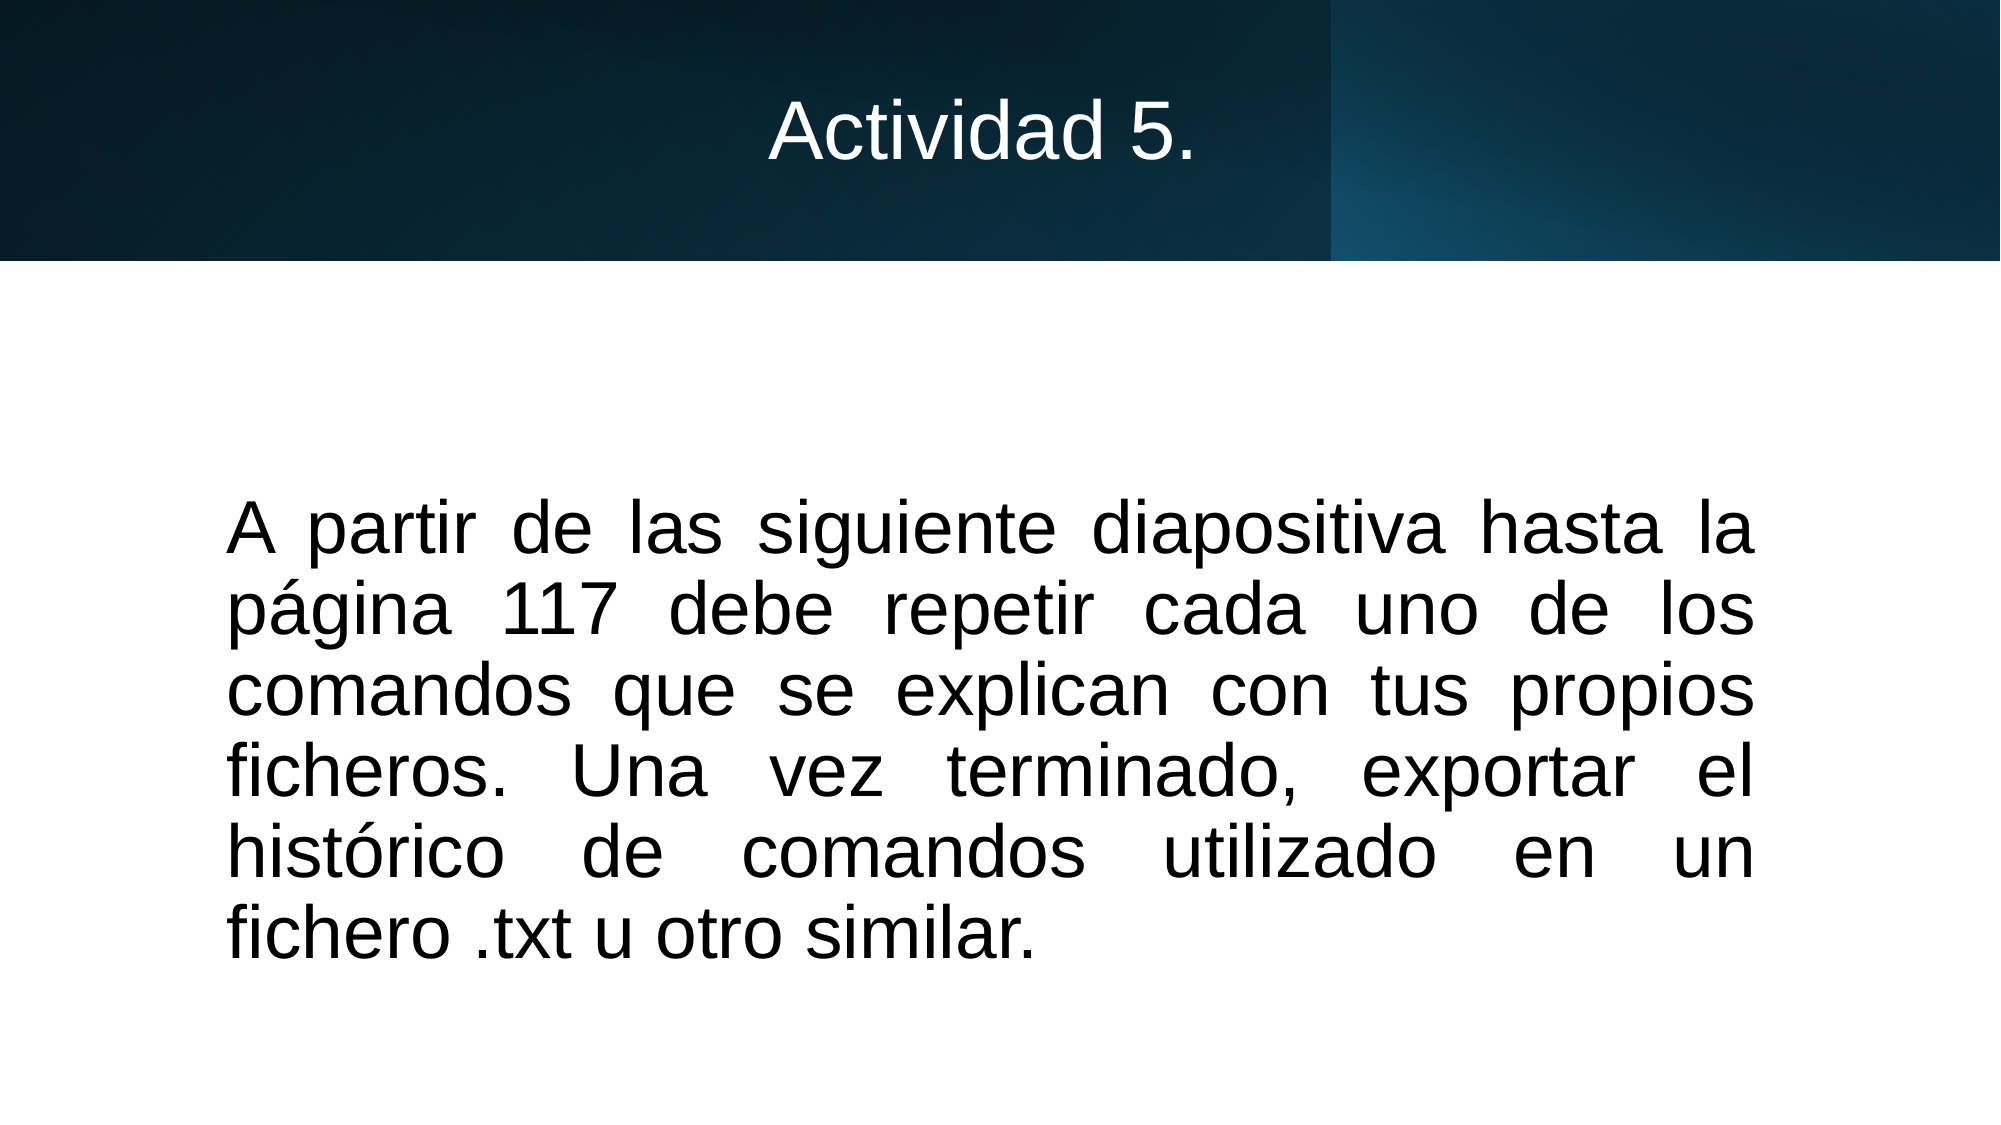

# Actividad 5.

A partir de las siguiente diapositiva hasta la página 117 debe repetir cada uno de los comandos que se explican con tus propios ficheros. Una vez terminado, exportar el histórico de comandos utilizado en un fichero .txt u otro similar.